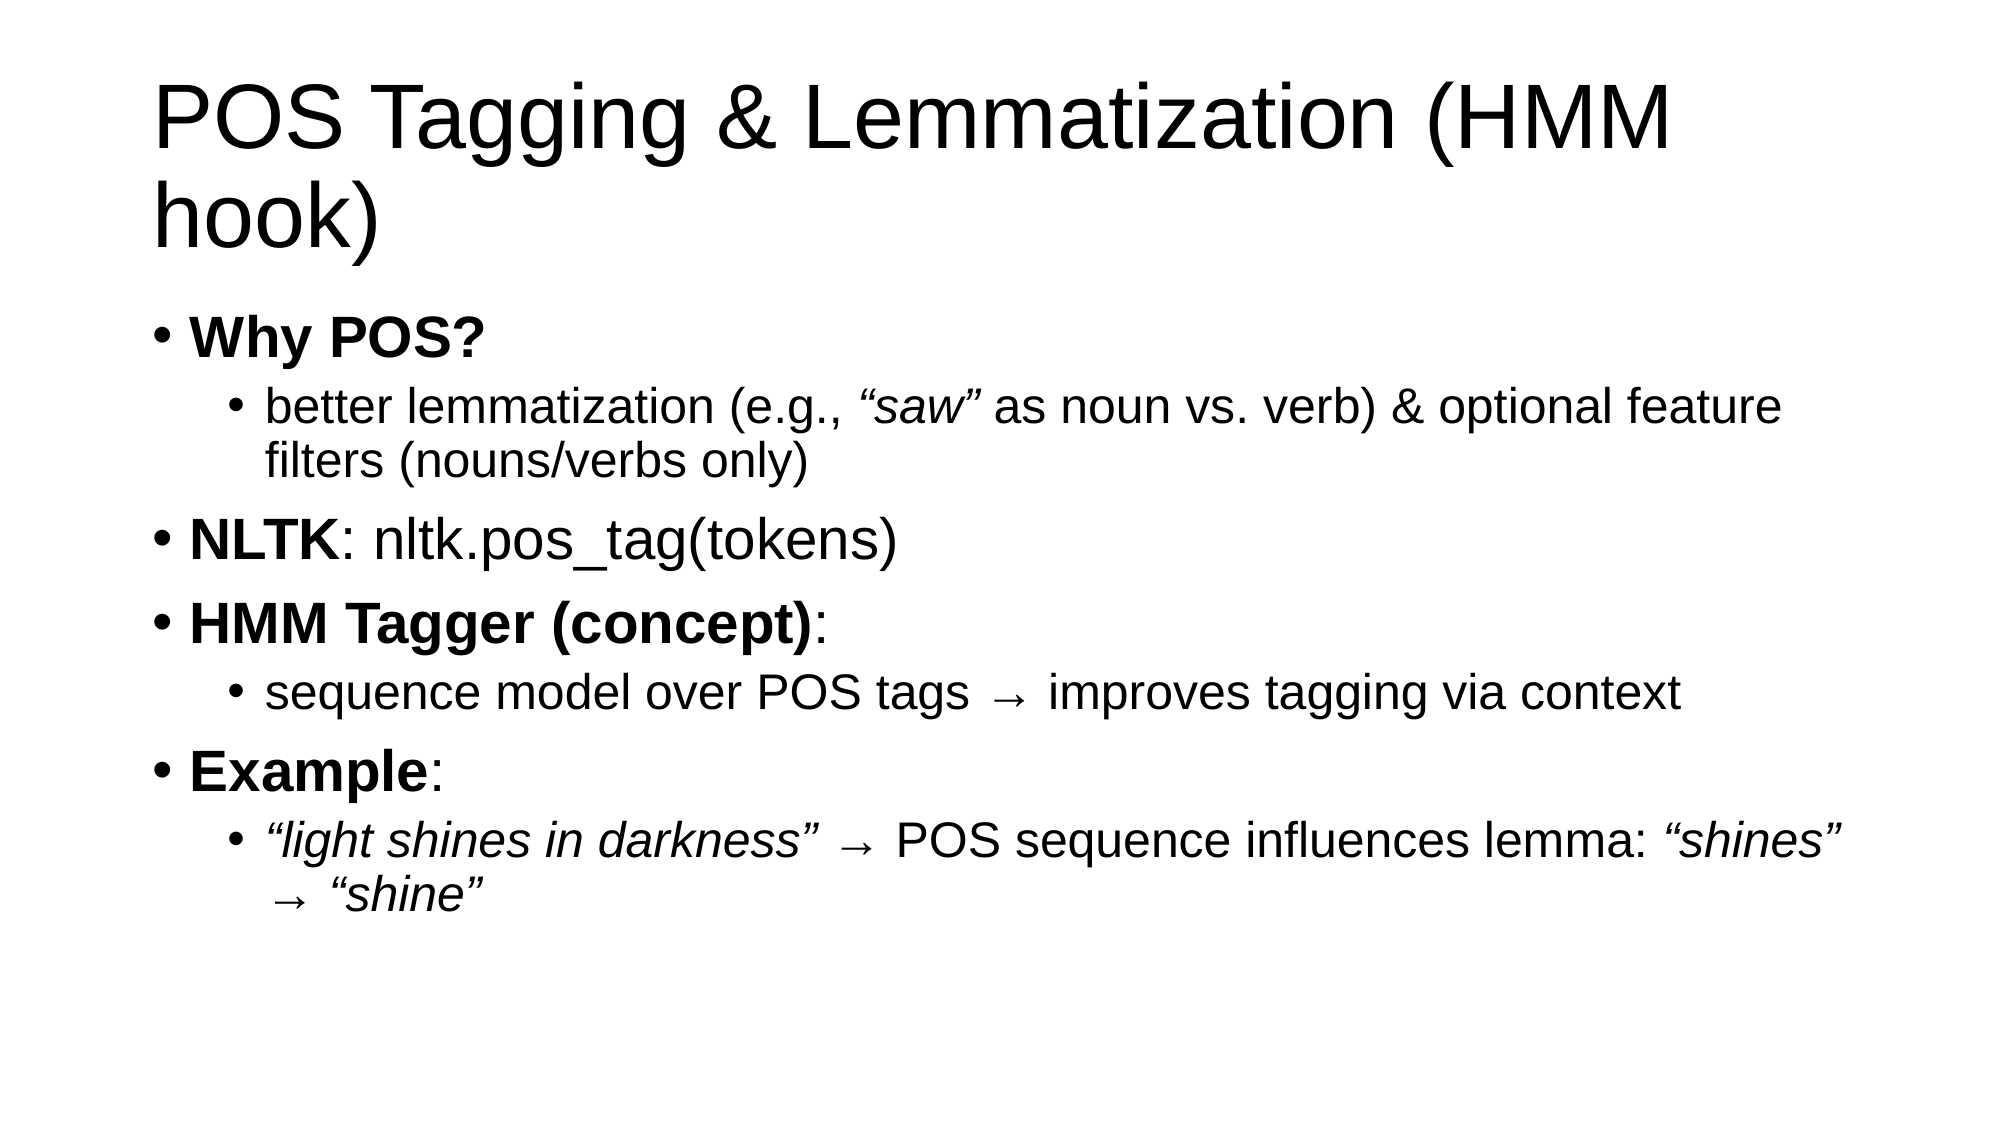

# POS Tagging & Lemmatization (HMM hook)
Why POS?
better lemmatization (e.g., “saw” as noun vs. verb) & optional feature filters (nouns/verbs only)
NLTK: nltk.pos_tag(tokens)
HMM Tagger (concept):
sequence model over POS tags → improves tagging via context
Example:
“light shines in darkness” → POS sequence influences lemma: “shines” → “shine”